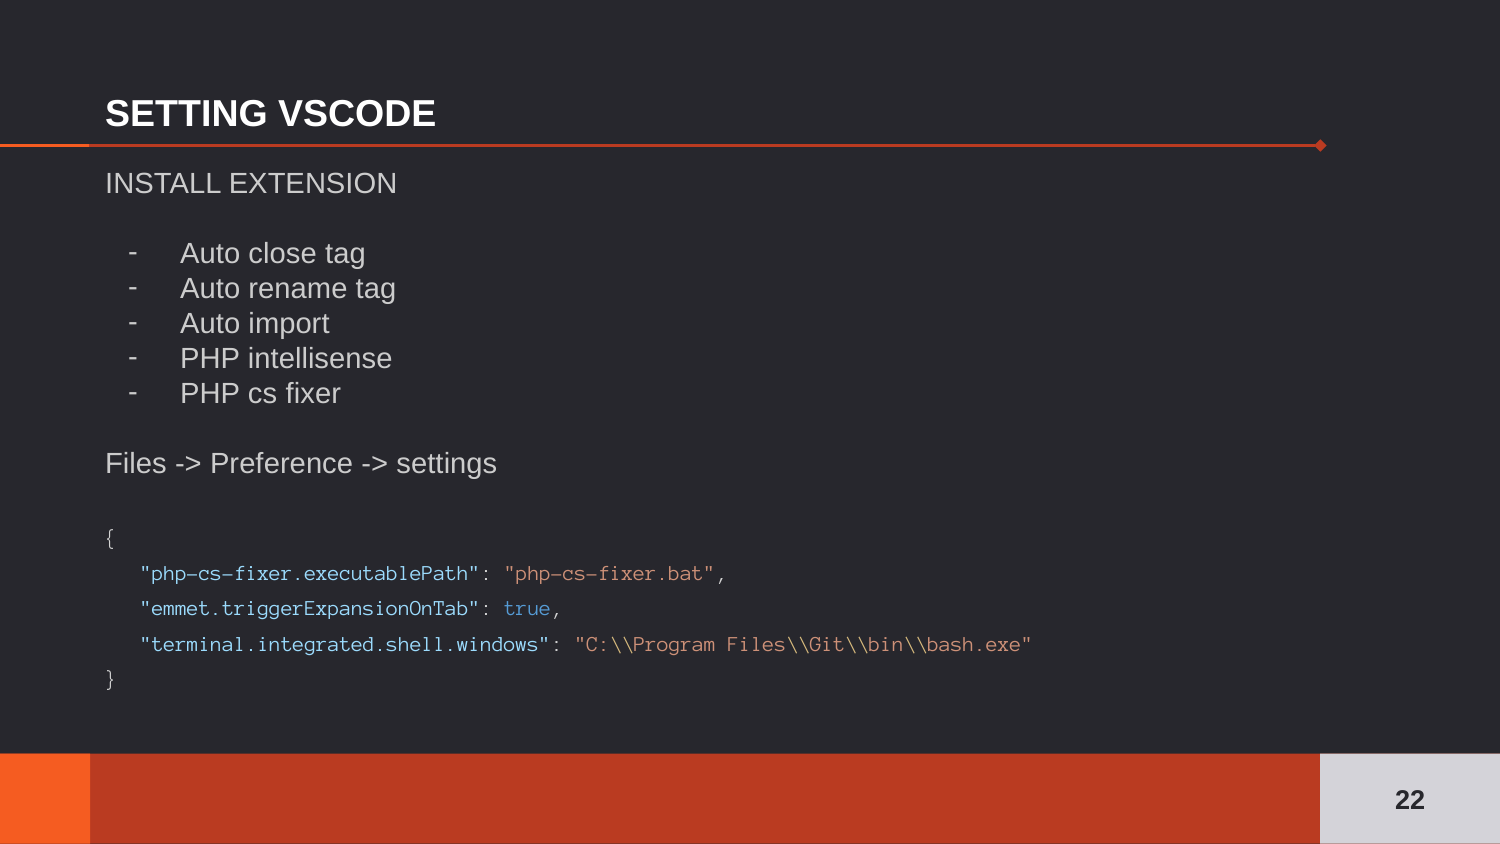

# SETTING VSCODE
INSTALL EXTENSION

Auto close tag
Auto rename tag
Auto import
PHP intellisense
PHP cs fixer

Files -> Preference -> settings

{
   "php-cs-fixer.executablePath": "php-cs-fixer.bat",
   "emmet.triggerExpansionOnTab": true,
   "terminal.integrated.shell.windows": "C:\\Program Files\\Git\\bin\\bash.exe"
}

22